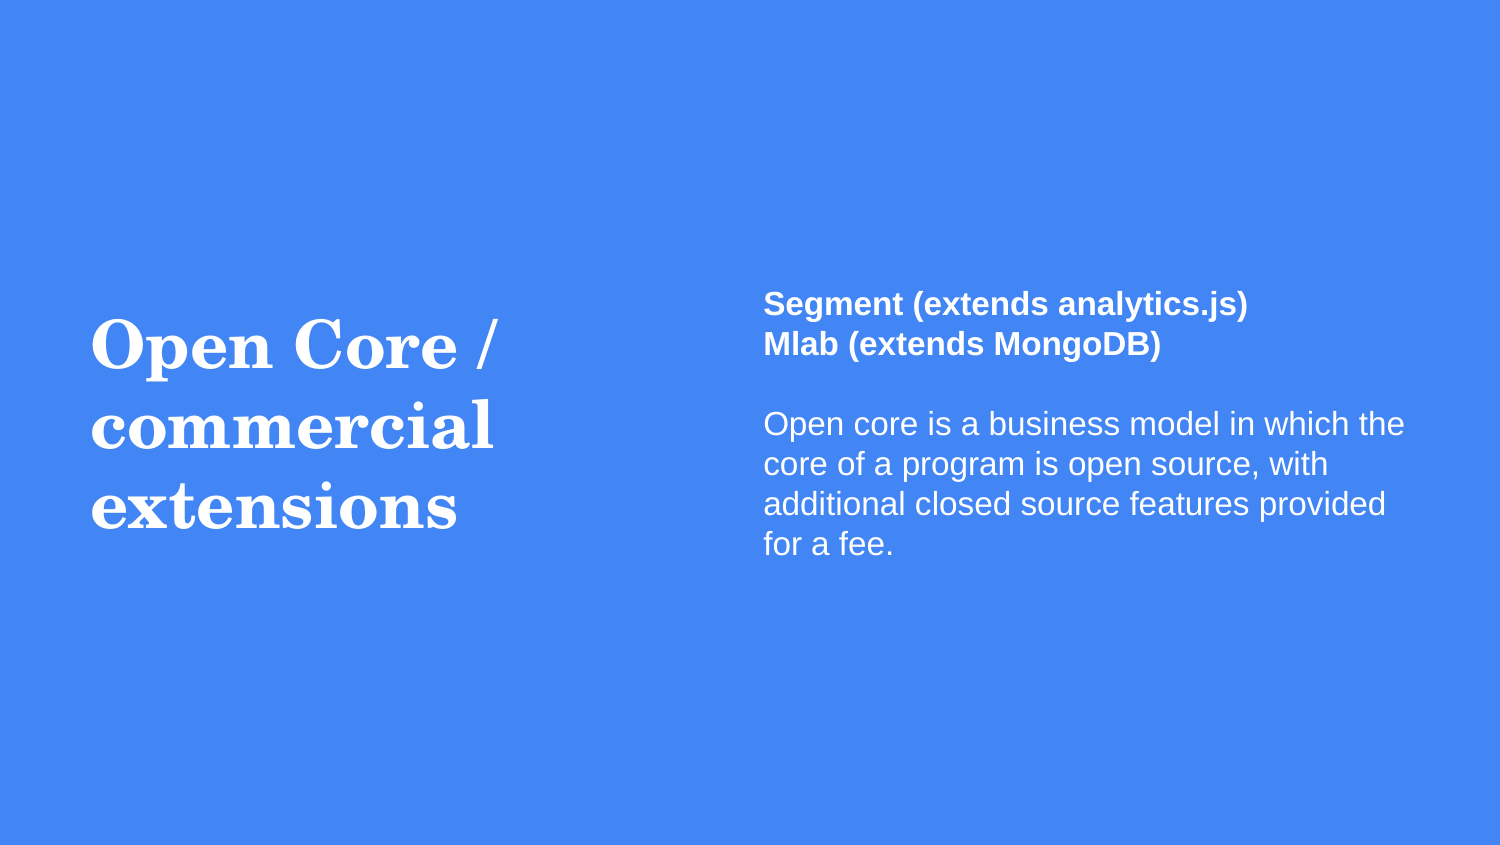

Segment (extends analytics.js)
Mlab (extends MongoDB)

Open core is a business model in which the core of a program is open source, with additional closed source features provided for a fee.
Open Core / commercial extensions